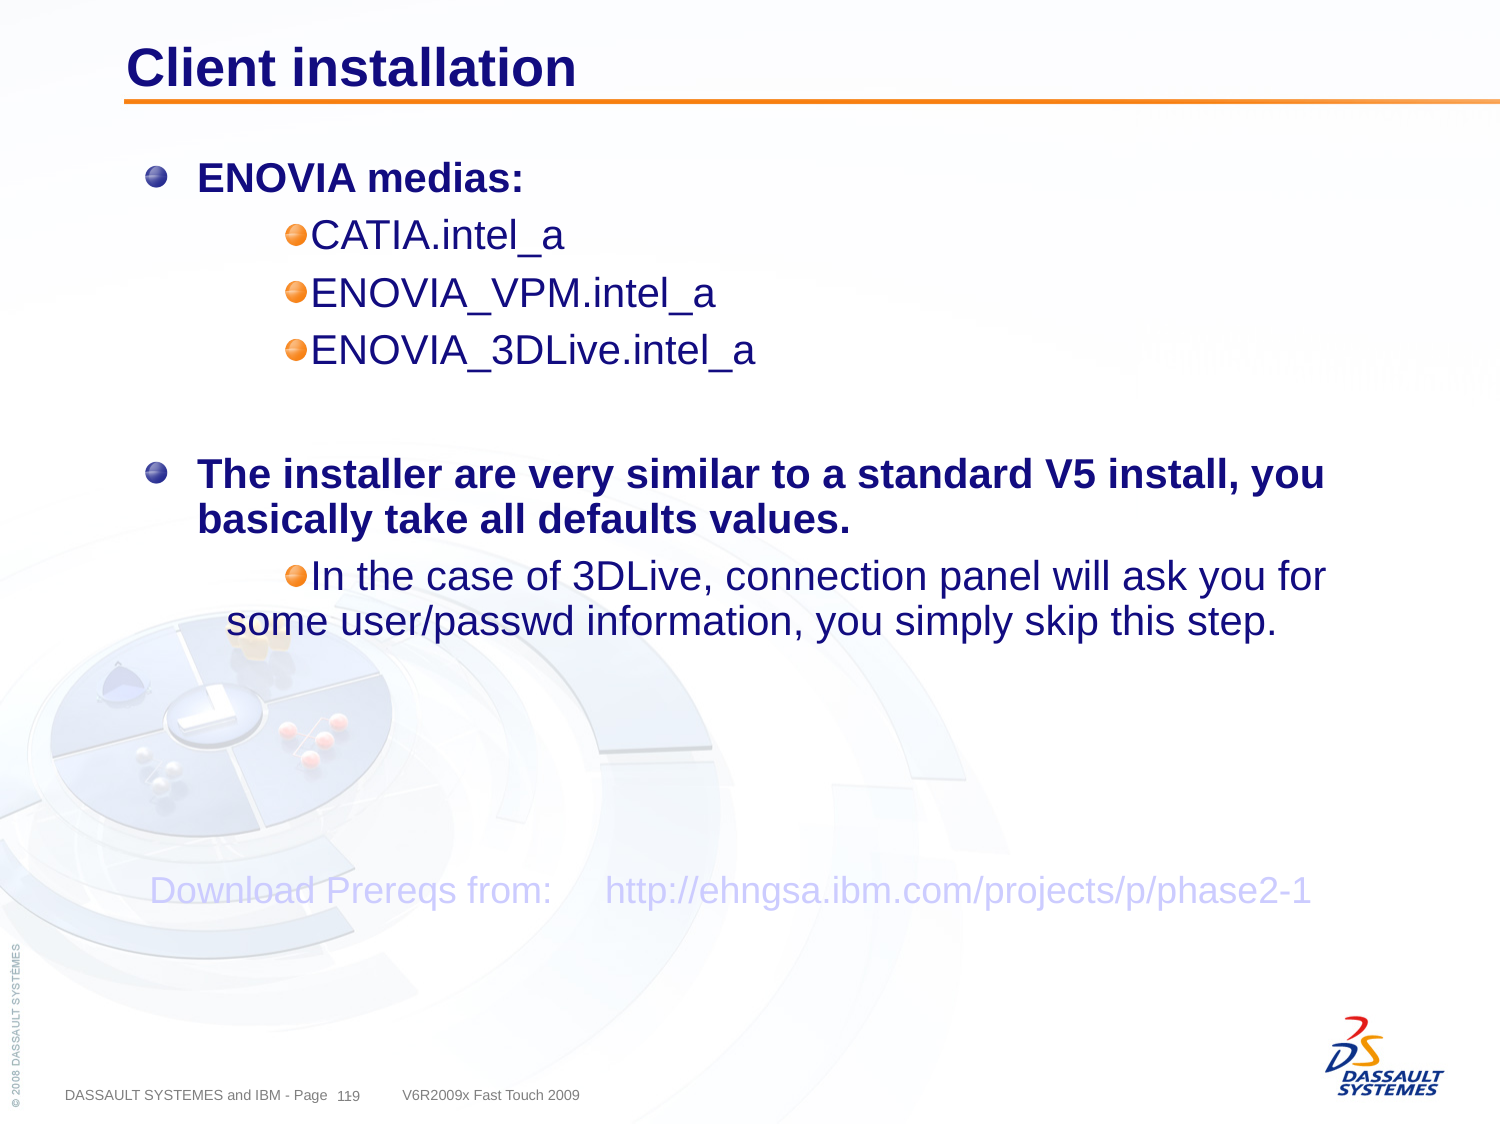

# Client installation
ENOVIA medias:
CATIA.intel_a
ENOVIA_VPM.intel_a
ENOVIA_3DLive.intel_a

The installer are very similar to a standard V5 install, you basically take all defaults values.
In the case of 3DLive, connection panel will ask you for some user/passwd information, you simply skip this step.

Download Prereqs from:     http://ehngsa.ibm.com/projects/p/phase2-1